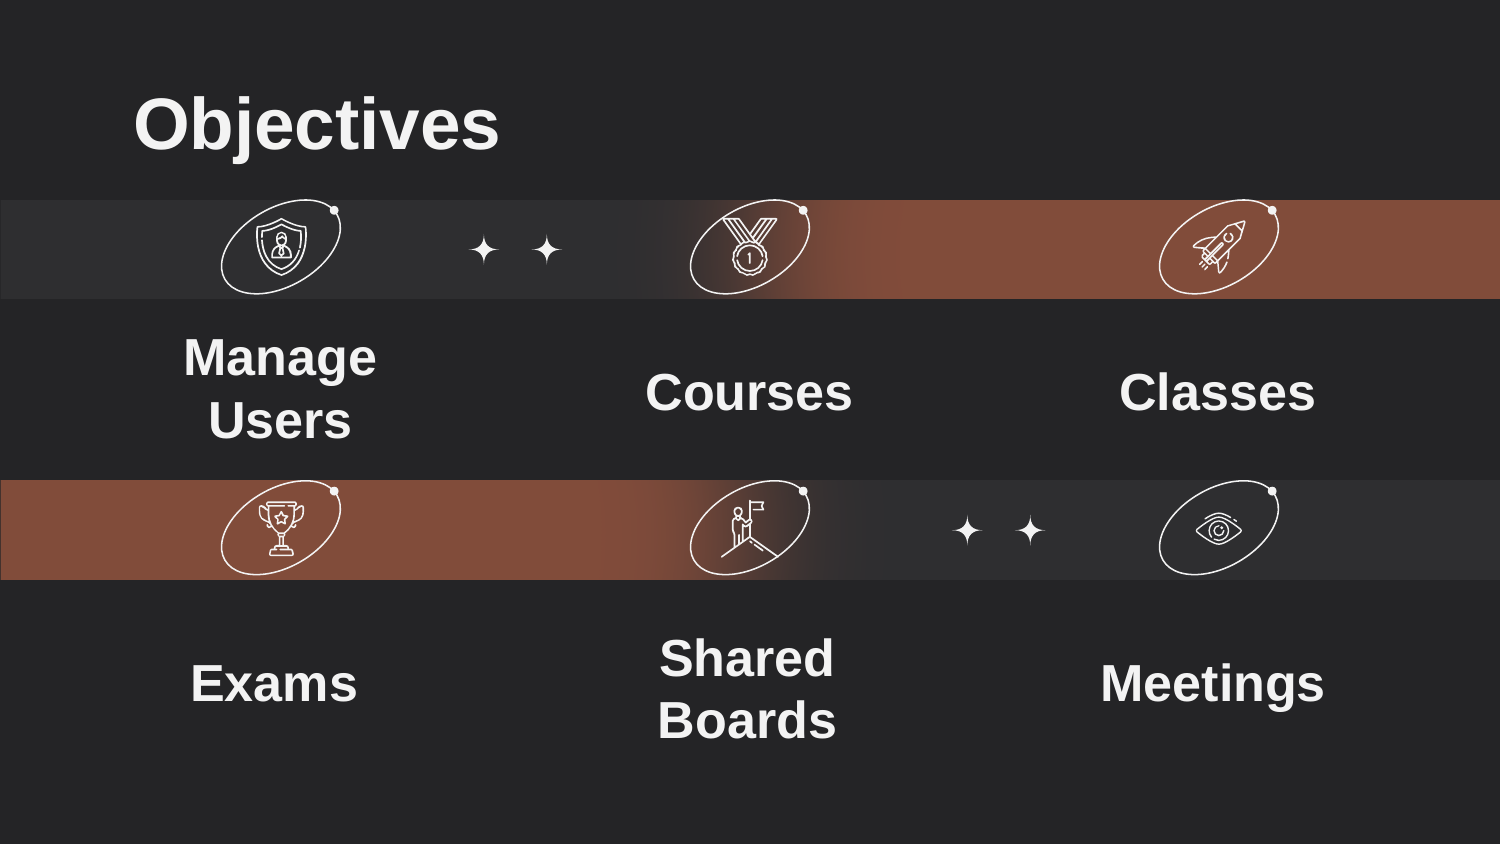

# Objectives

Manage Users
Classes
Courses

Exams
Meetings
Shared Boards